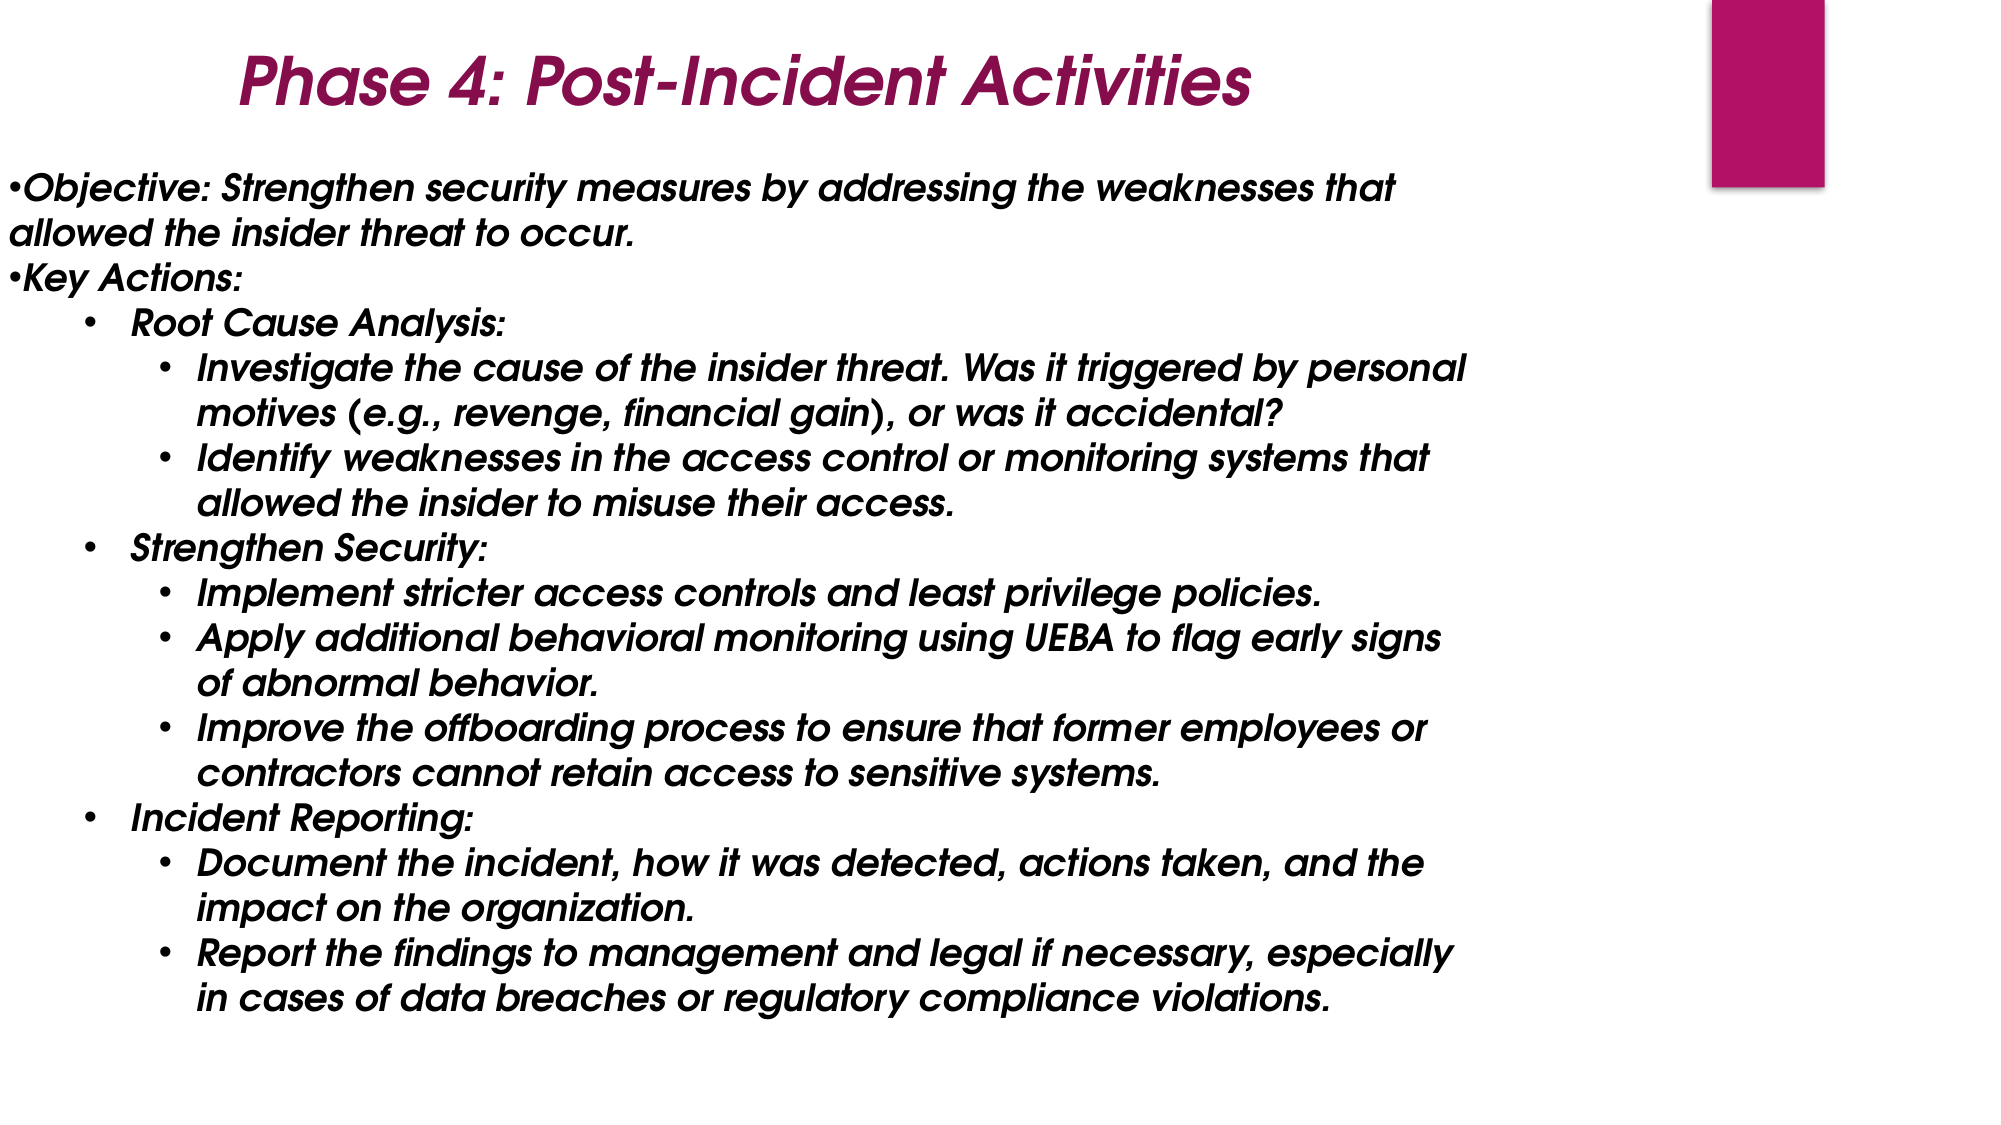

Phase 4: Post-Incident Activities

Objective: Strengthen security measures by addressing the weaknesses that allowed the insider threat to occur.
Key Actions:
Root Cause Analysis:
Investigate the cause of the insider threat. Was it triggered by personal motives (e.g., revenge, financial gain), or was it accidental?
Identify weaknesses in the access control or monitoring systems that allowed the insider to misuse their access.
Strengthen Security:
Implement stricter access controls and least privilege policies.
Apply additional behavioral monitoring using UEBA to flag early signs of abnormal behavior.
Improve the offboarding process to ensure that former employees or contractors cannot retain access to sensitive systems.
Incident Reporting:
Document the incident, how it was detected, actions taken, and the impact on the organization.
Report the findings to management and legal if necessary, especially in cases of data breaches or regulatory compliance violations.